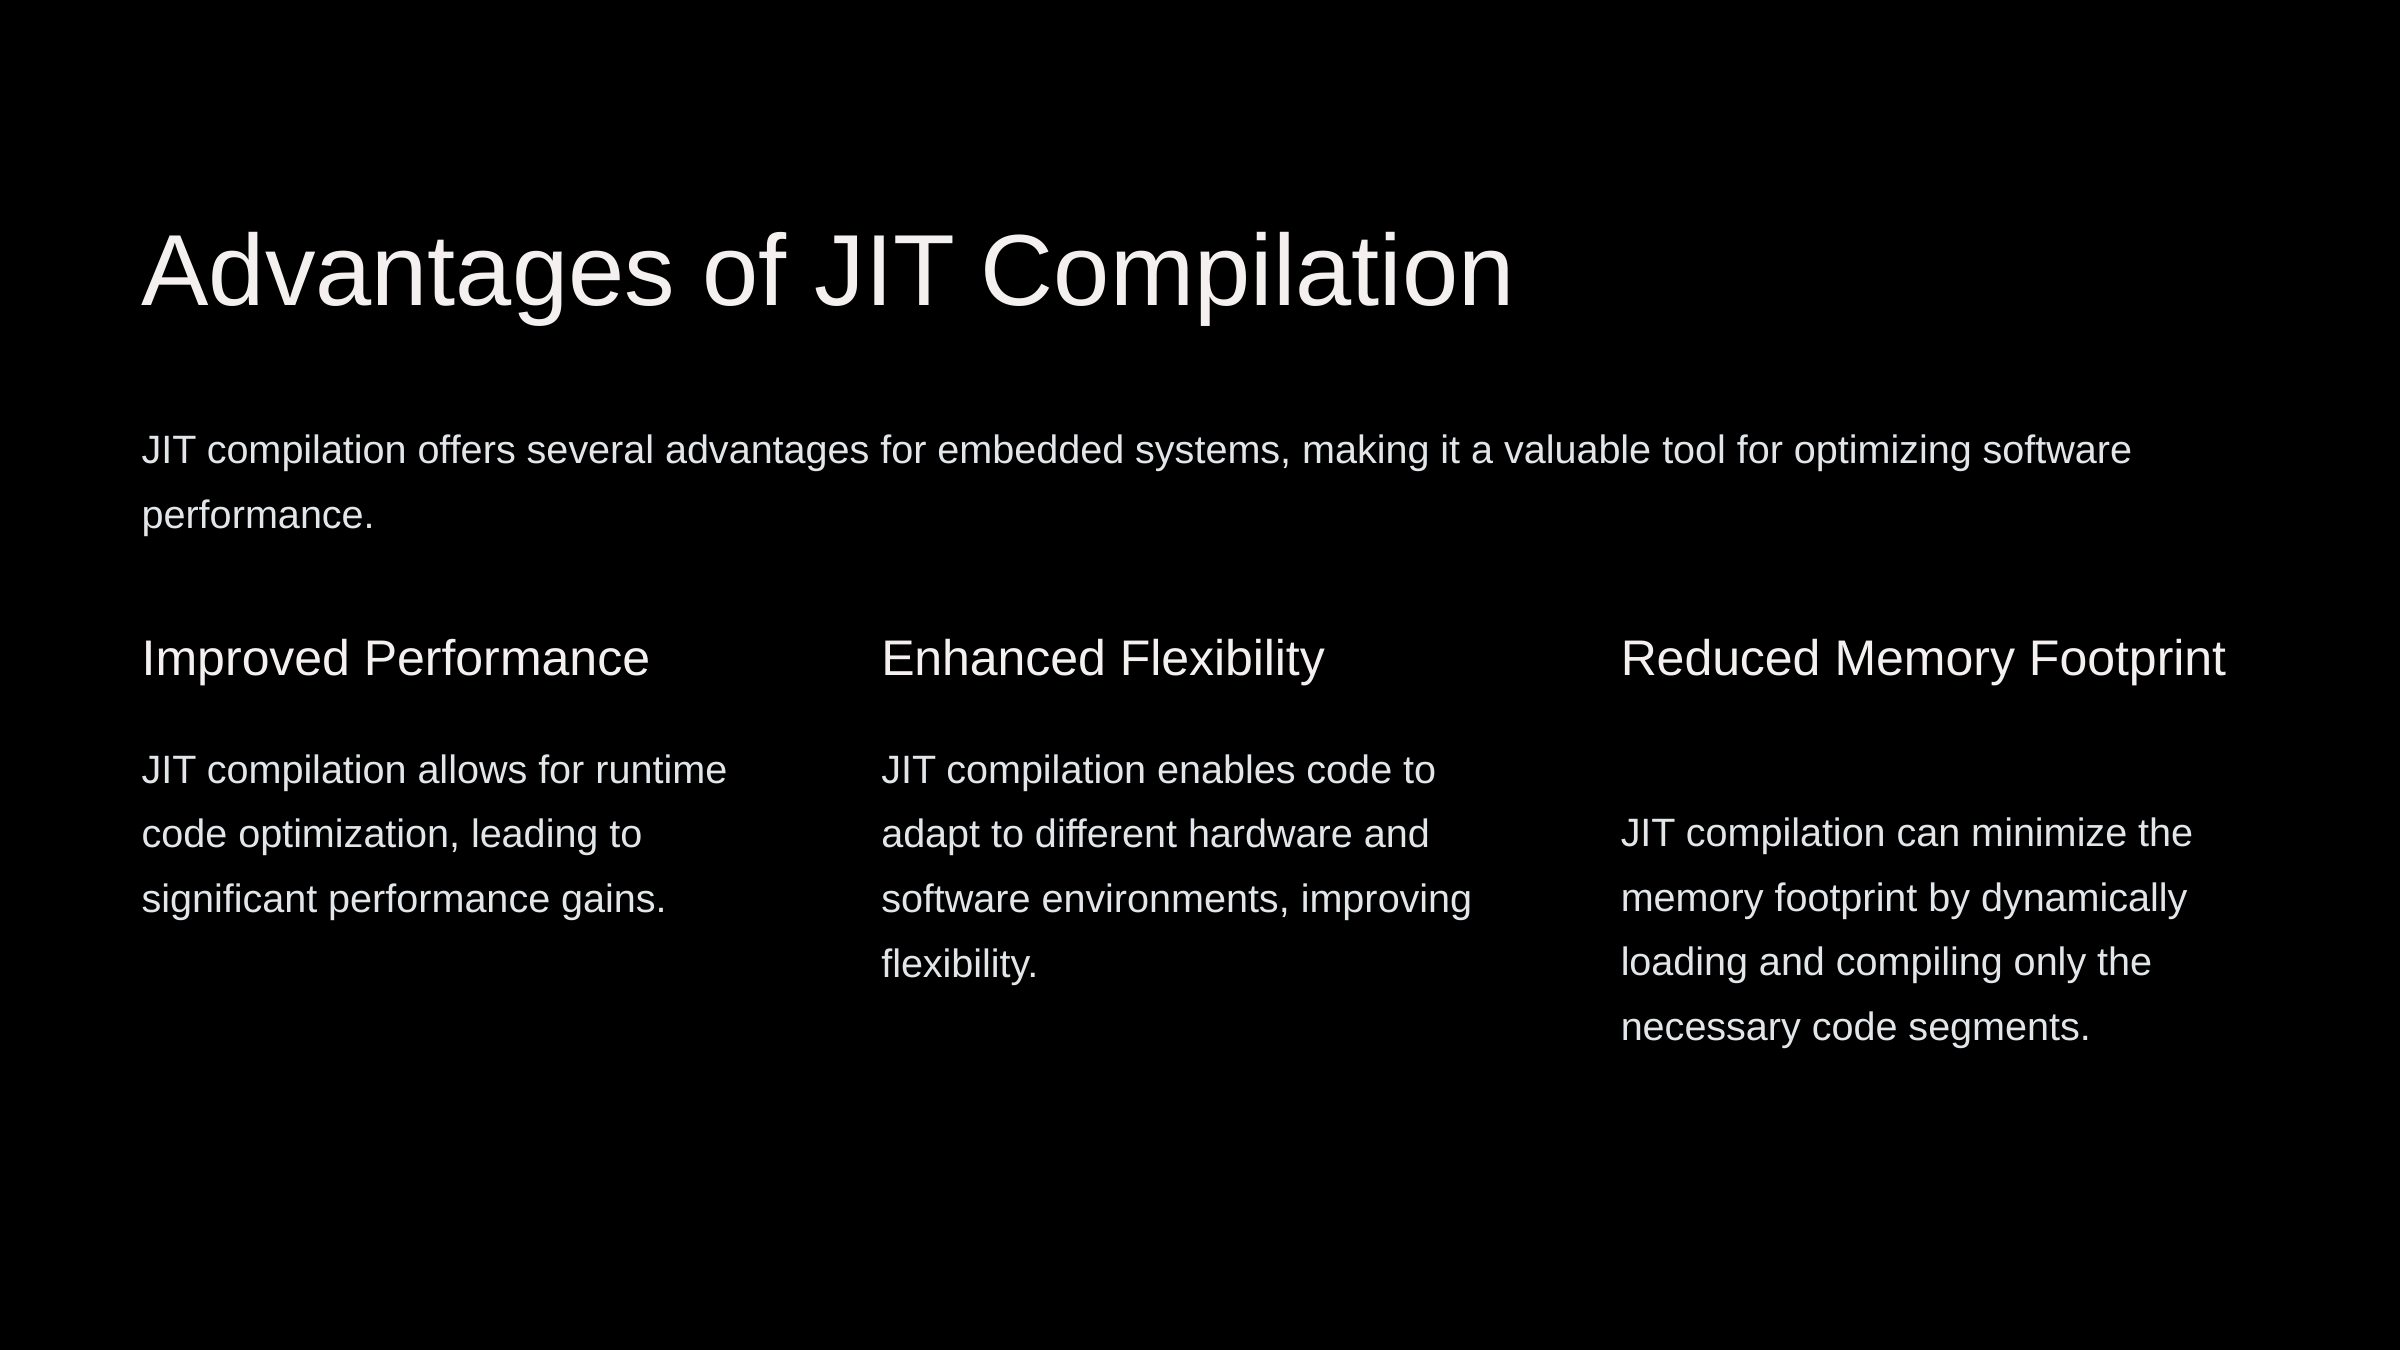

Advantages of JIT Compilation
JIT compilation offers several advantages for embedded systems, making it a valuable tool for optimizing software performance.
Improved Performance
Enhanced Flexibility
Reduced Memory Footprint
JIT compilation allows for runtime code optimization, leading to significant performance gains.
JIT compilation enables code to adapt to different hardware and software environments, improving flexibility.
JIT compilation can minimize the memory footprint by dynamically loading and compiling only the necessary code segments.